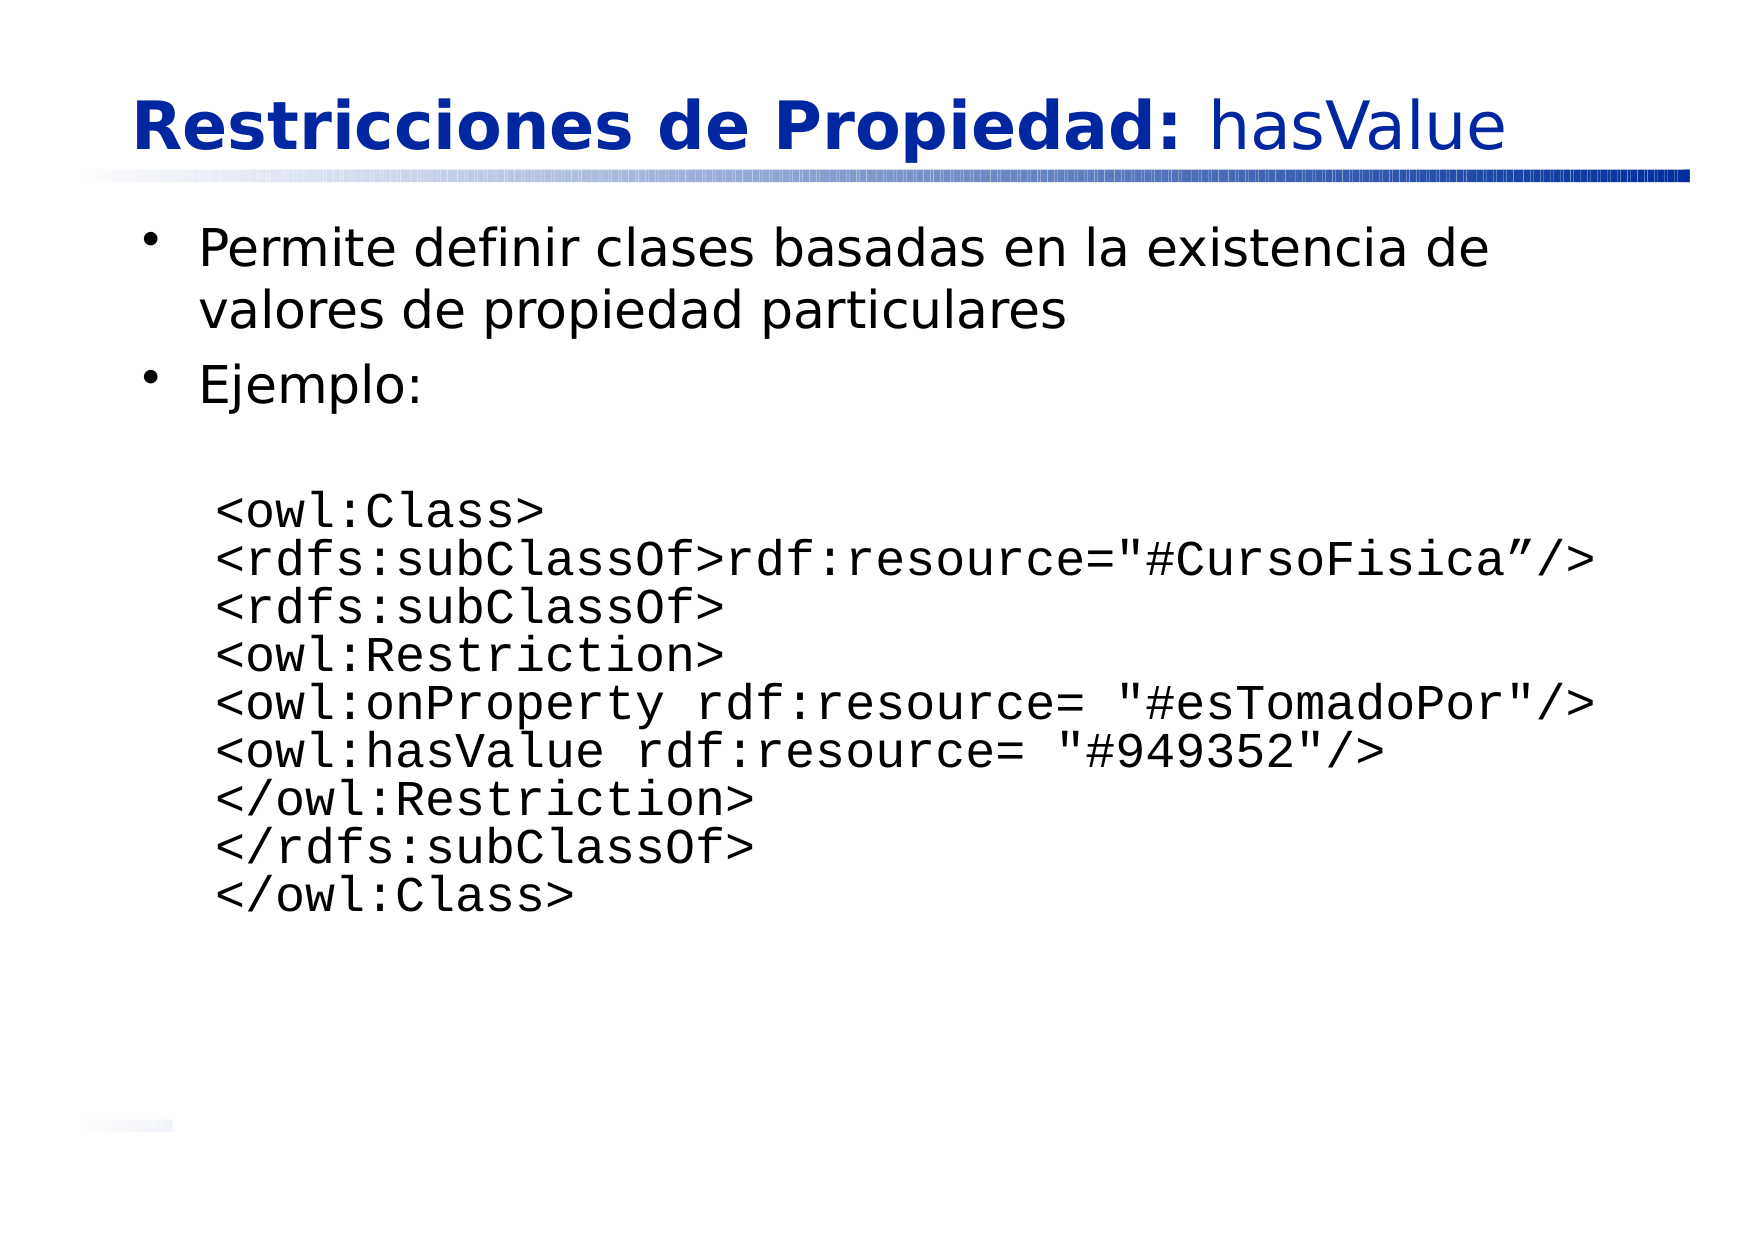

# Restricciones de Propiedad: hasValue
Permite definir clases basadas en la existencia de valores de propiedad particulares
Ejemplo:

<owl:Class>
<rdfs:subClassOf>rdf:resource="#CursoFisica”/>
<rdfs:subClassOf>
<owl:Restriction>
<owl:onProperty rdf:resource= "#esTomadoPor"/>
<owl:hasValue rdf:resource= "#949352"/>
</owl:Restriction>
</rdfs:subClassOf>
</owl:Class>